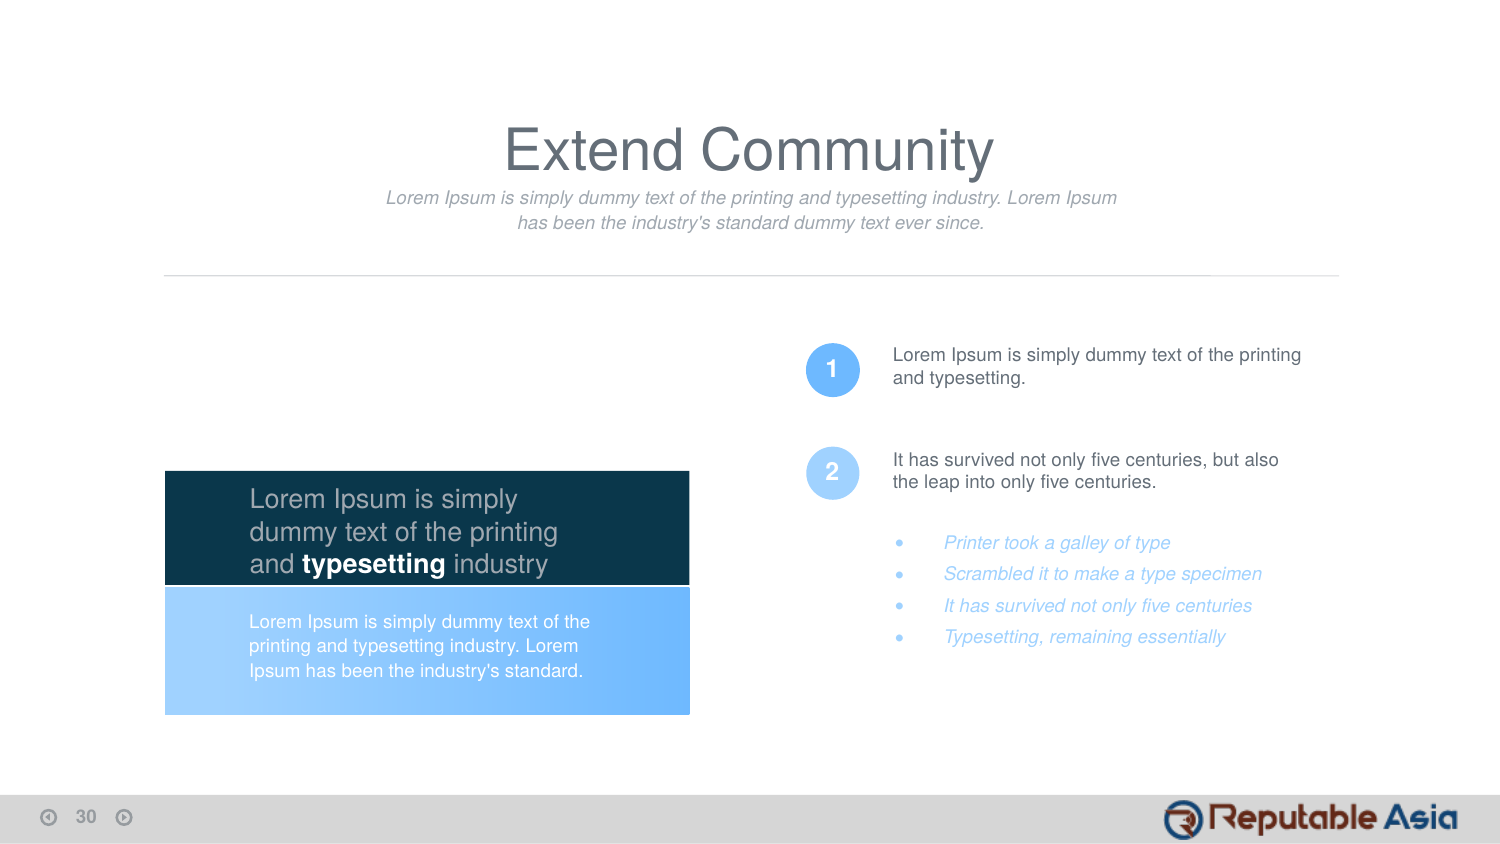

Extend Community
Lorem Ipsum is simply dummy text of the printing and typesetting industry. Lorem Ipsum has been the industry's standard dummy text ever since.

Lorem Ipsum is simply dummy text of the printing and typesetting.

1
It has survived not only five centuries, but also the leap into only five centuries.

2

Lorem Ipsum is simply dummy text of the printing and typesetting industry
   Printer took a galley of type
   Scrambled it to make a type specimen
   It has survived not only five centuries
   Typesetting, remaining essentially

Lorem Ipsum is simply dummy text of the printing and typesetting industry. Lorem Ipsum has been the industry's standard.
30